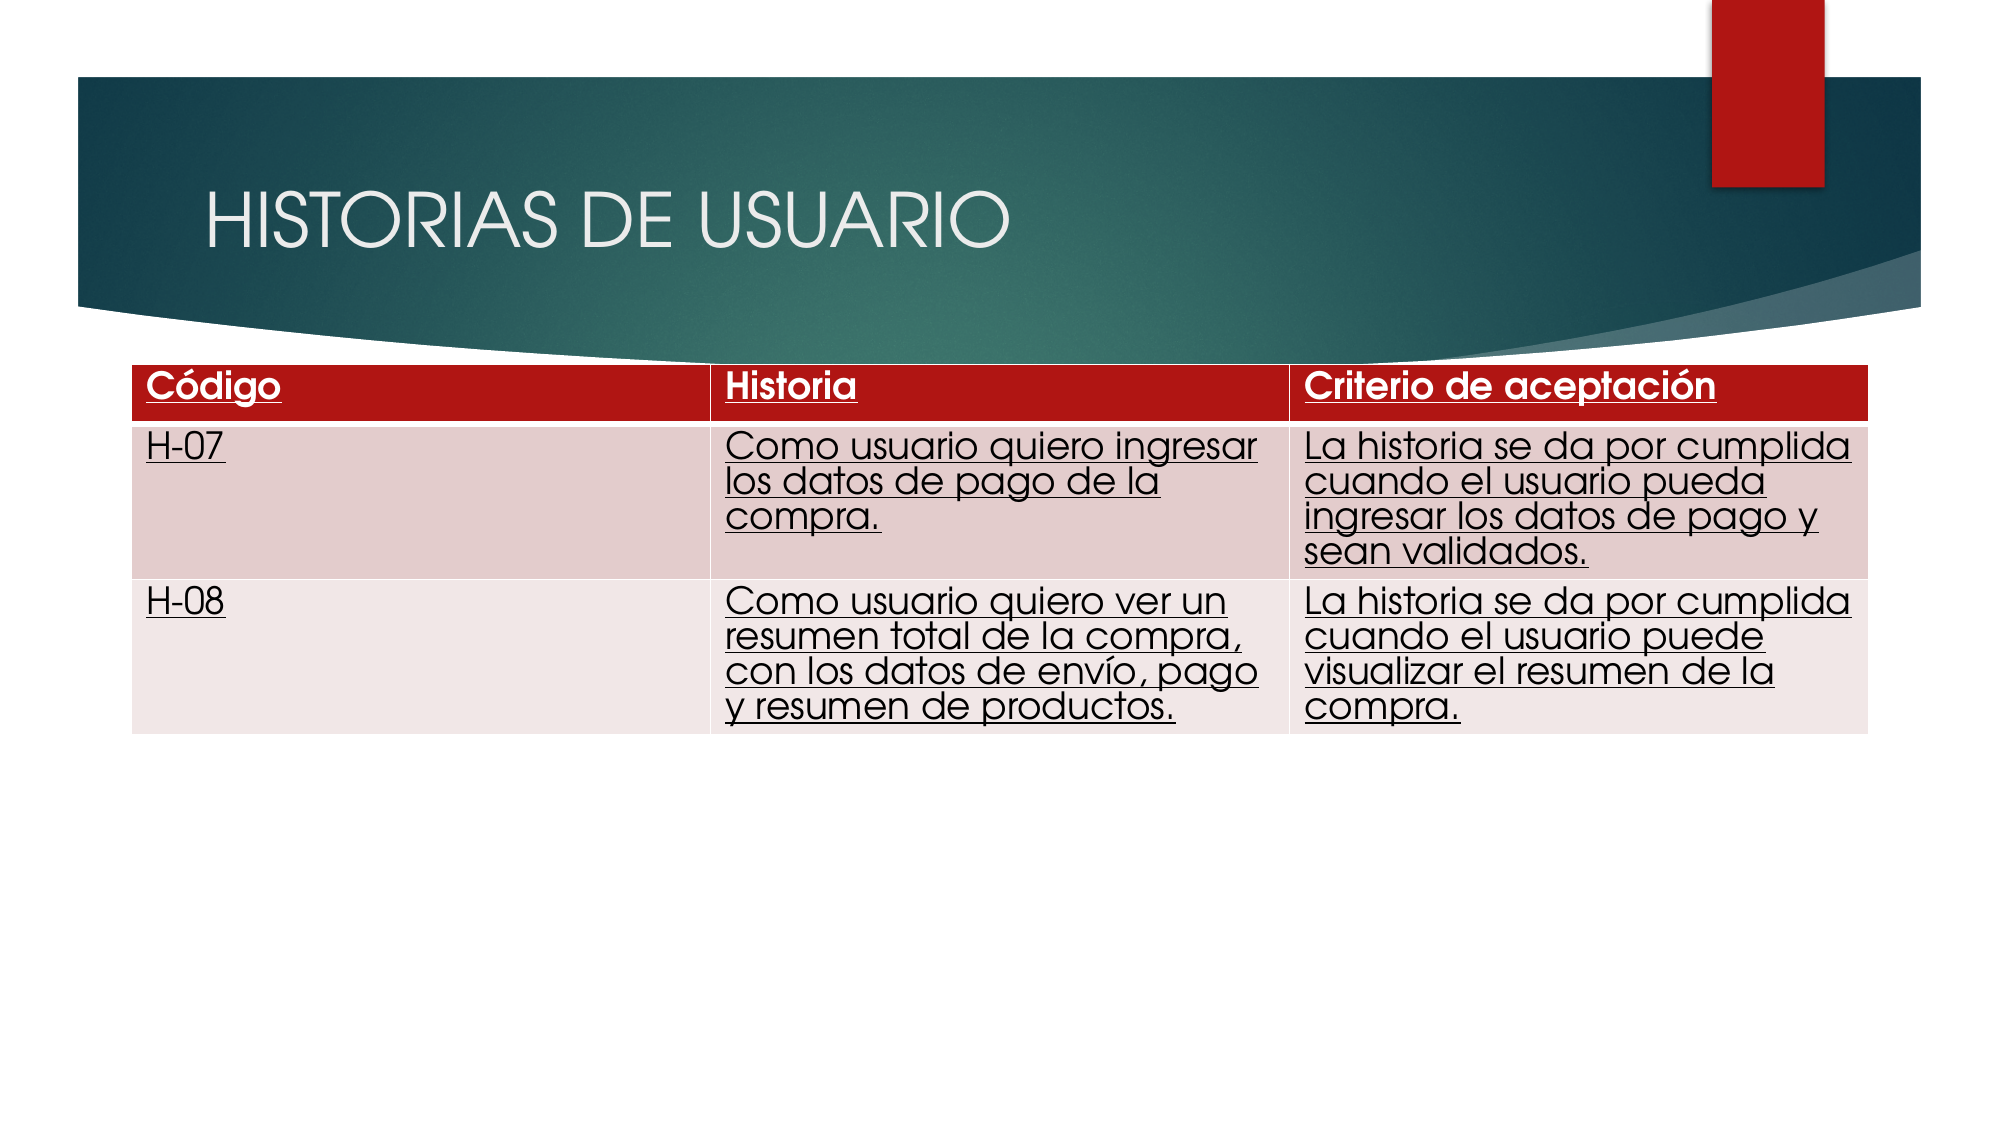

# HISTORIAS DE USUARIO
| Código | Historia | Criterio de aceptación |
| --- | --- | --- |
| H-07 | Como usuario quiero ingresar los datos de pago de la compra. | La historia se da por cumplida cuando el usuario pueda ingresar los datos de pago y sean validados. |
| H-08 | Como usuario quiero ver un resumen total de la compra, con los datos de envío, pago y resumen de productos. | La historia se da por cumplida cuando el usuario puede visualizar el resumen de la compra. |